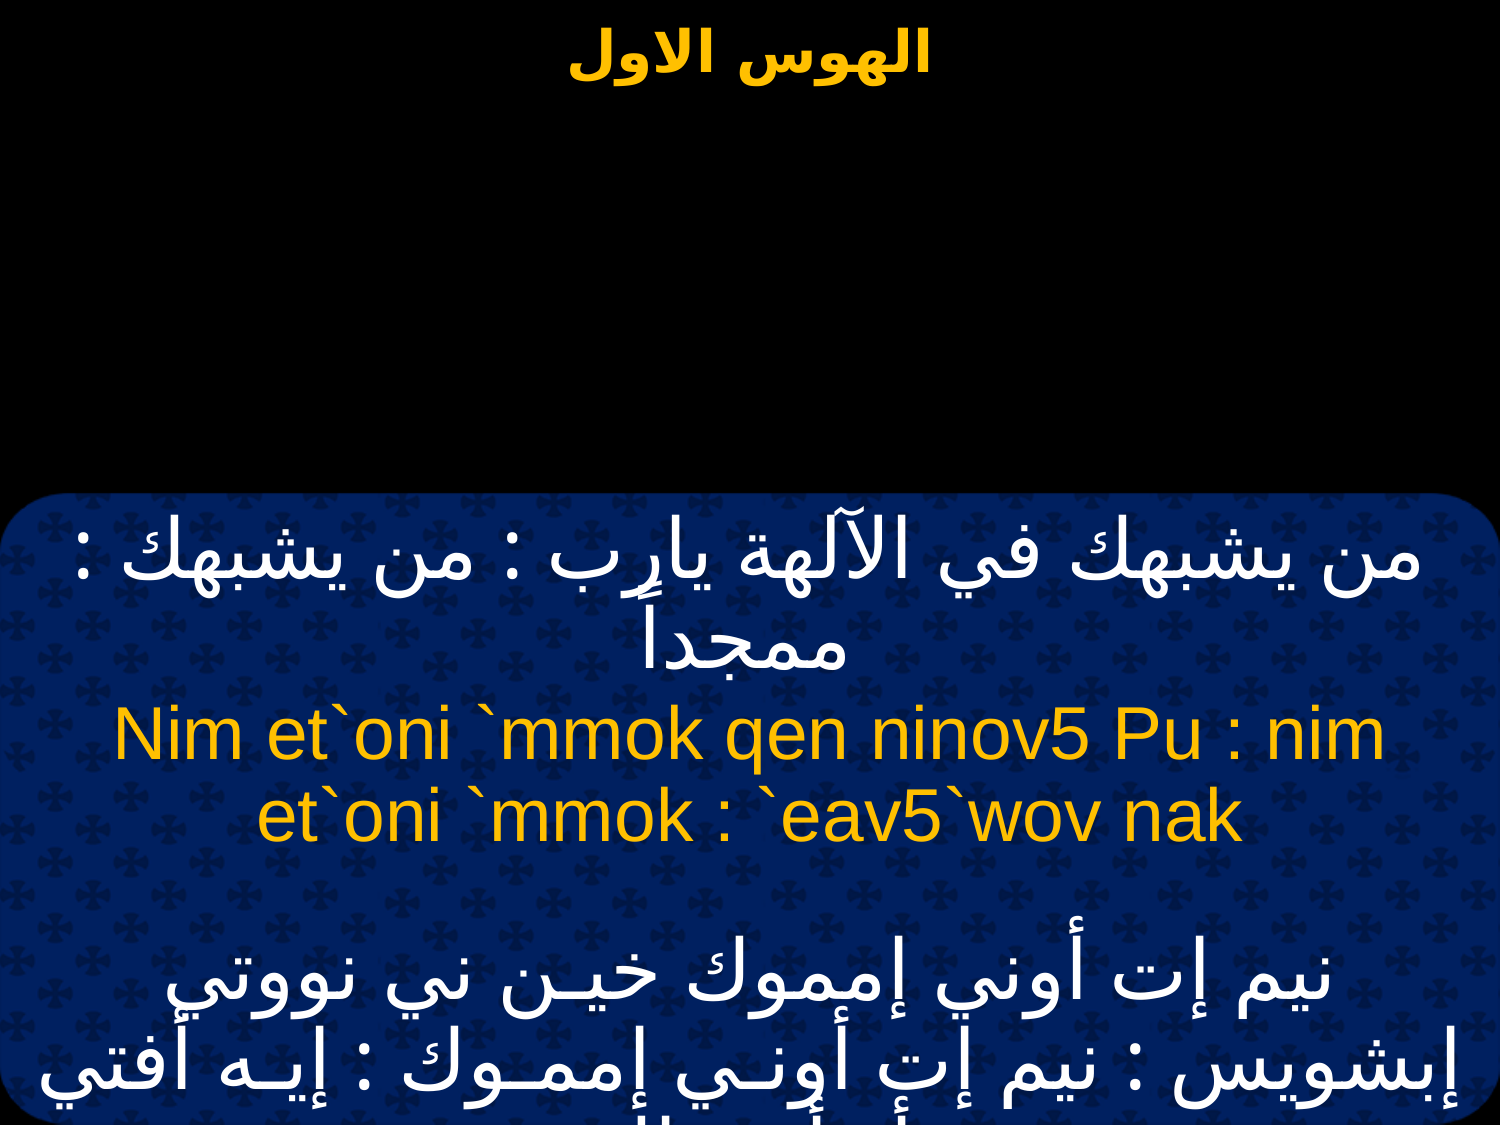

من يشبهك في الآلهة يارب : من يشبهك : ممجداً
Nim et`oni `mmok qen ninov5 Pu : nim et`oni `mmok : `eav5`wov nak
نيم إت أوني إمموك خيـن ني نووتي إبشويس : نيم إت أونـي إممـوك : إيـه أفتي أو أوو ناك